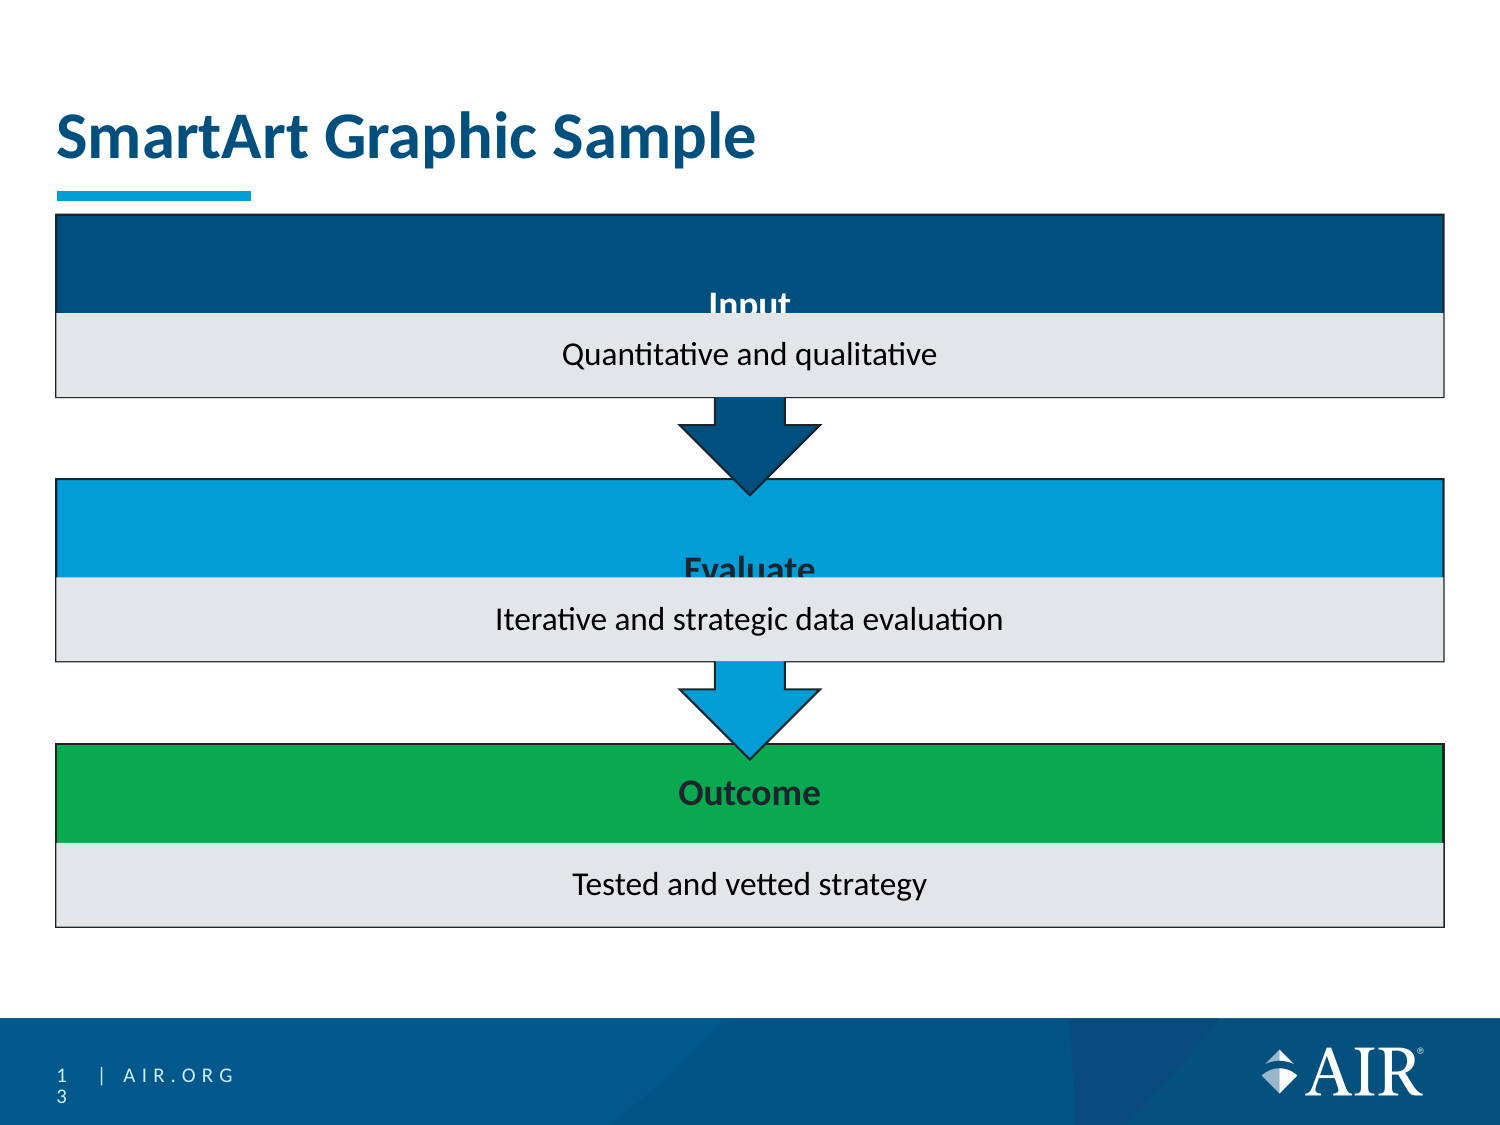

# SmartArt Graphic Sample
Outcome
Tested and vetted strategy
Evaluate
Iterative and strategic data evaluation
Input
Quantitative and qualitative

13